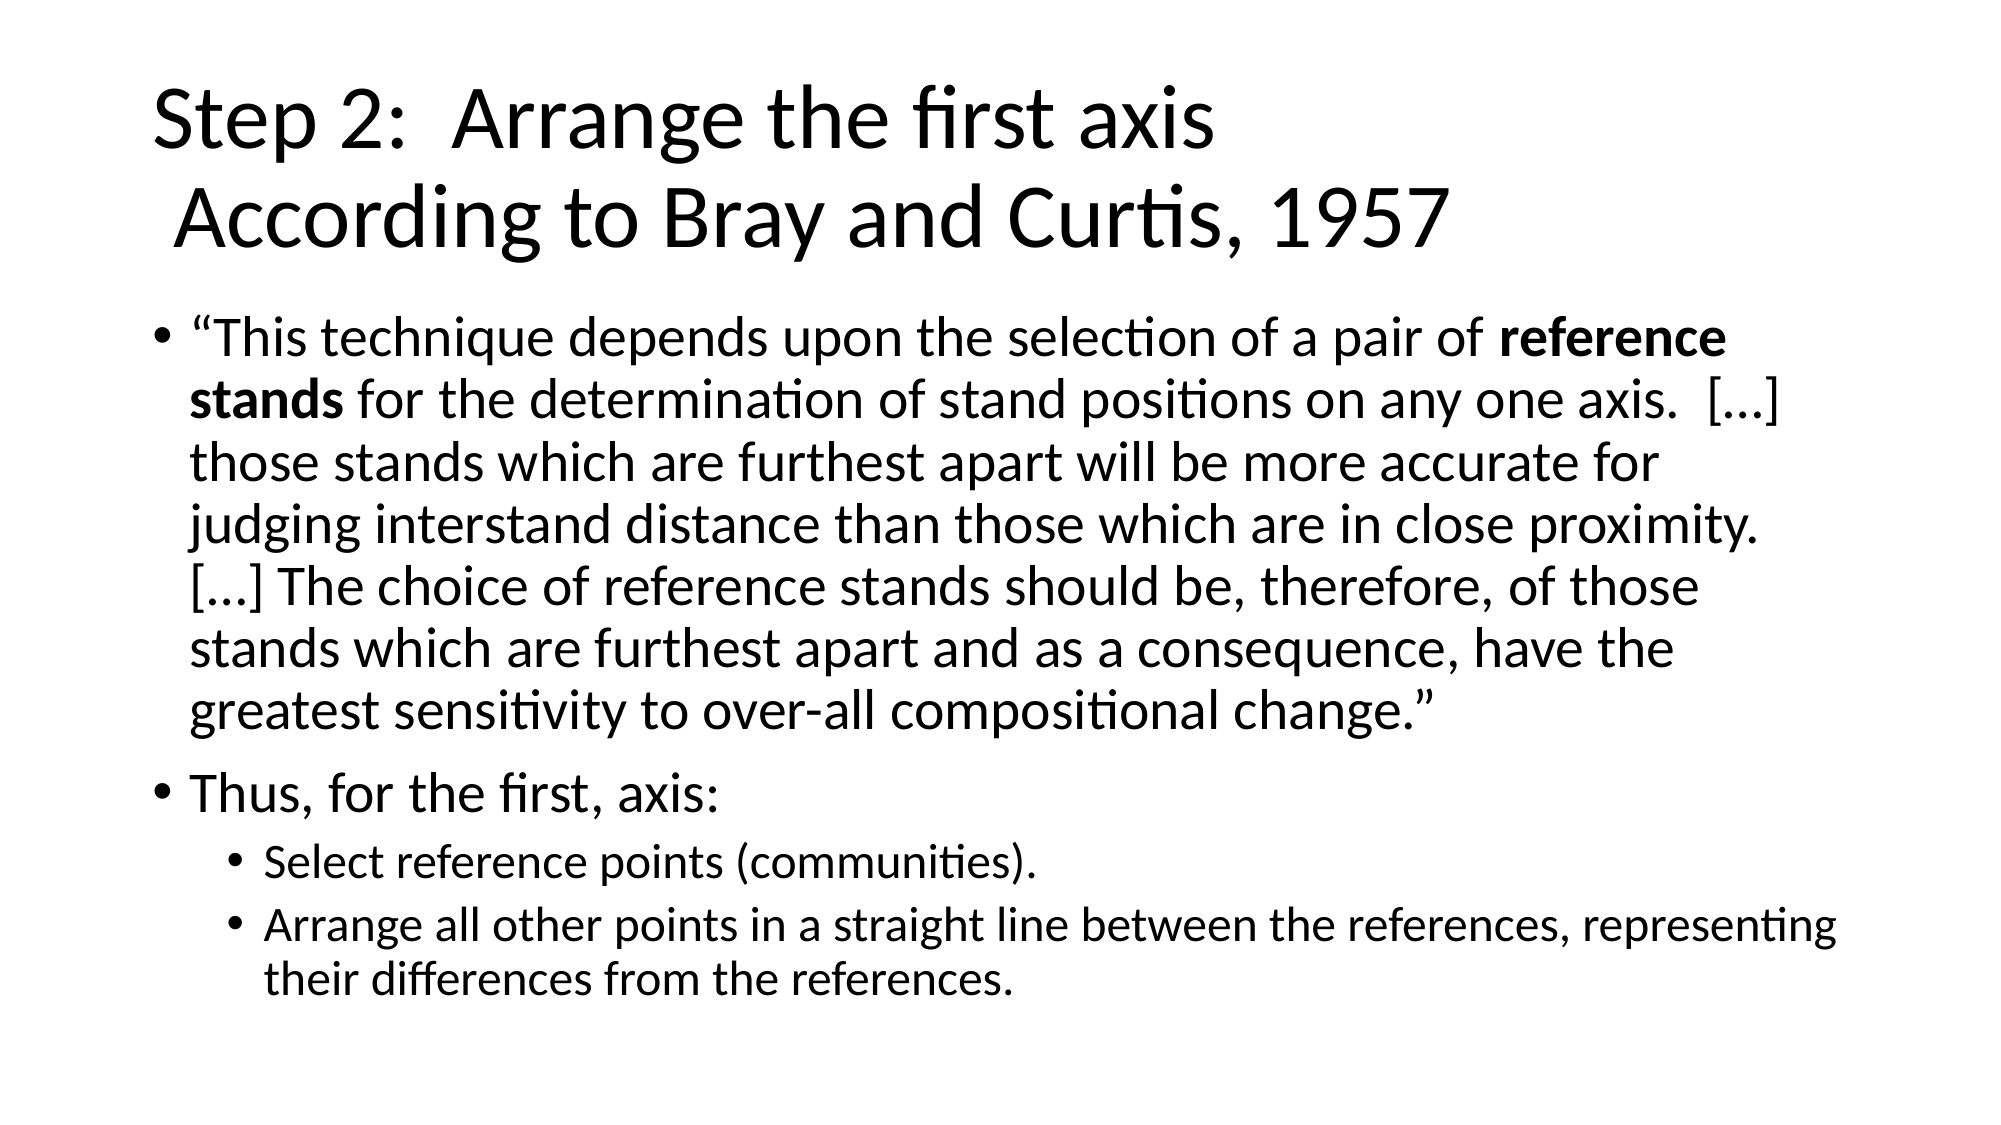

# Step 2:  Arrange the first axis According to Bray and Curtis, 1957
“This technique depends upon the selection of a pair of reference stands for the determination of stand positions on any one axis.  […] those stands which are furthest apart will be more accurate for judging interstand distance than those which are in close proximity.  […] The choice of reference stands should be, therefore, of those stands which are furthest apart and as a consequence, have the greatest sensitivity to over-all compositional change.”
Thus, for the first, axis:
Select reference points (communities).
Arrange all other points in a straight line between the references, representing their differences from the references.